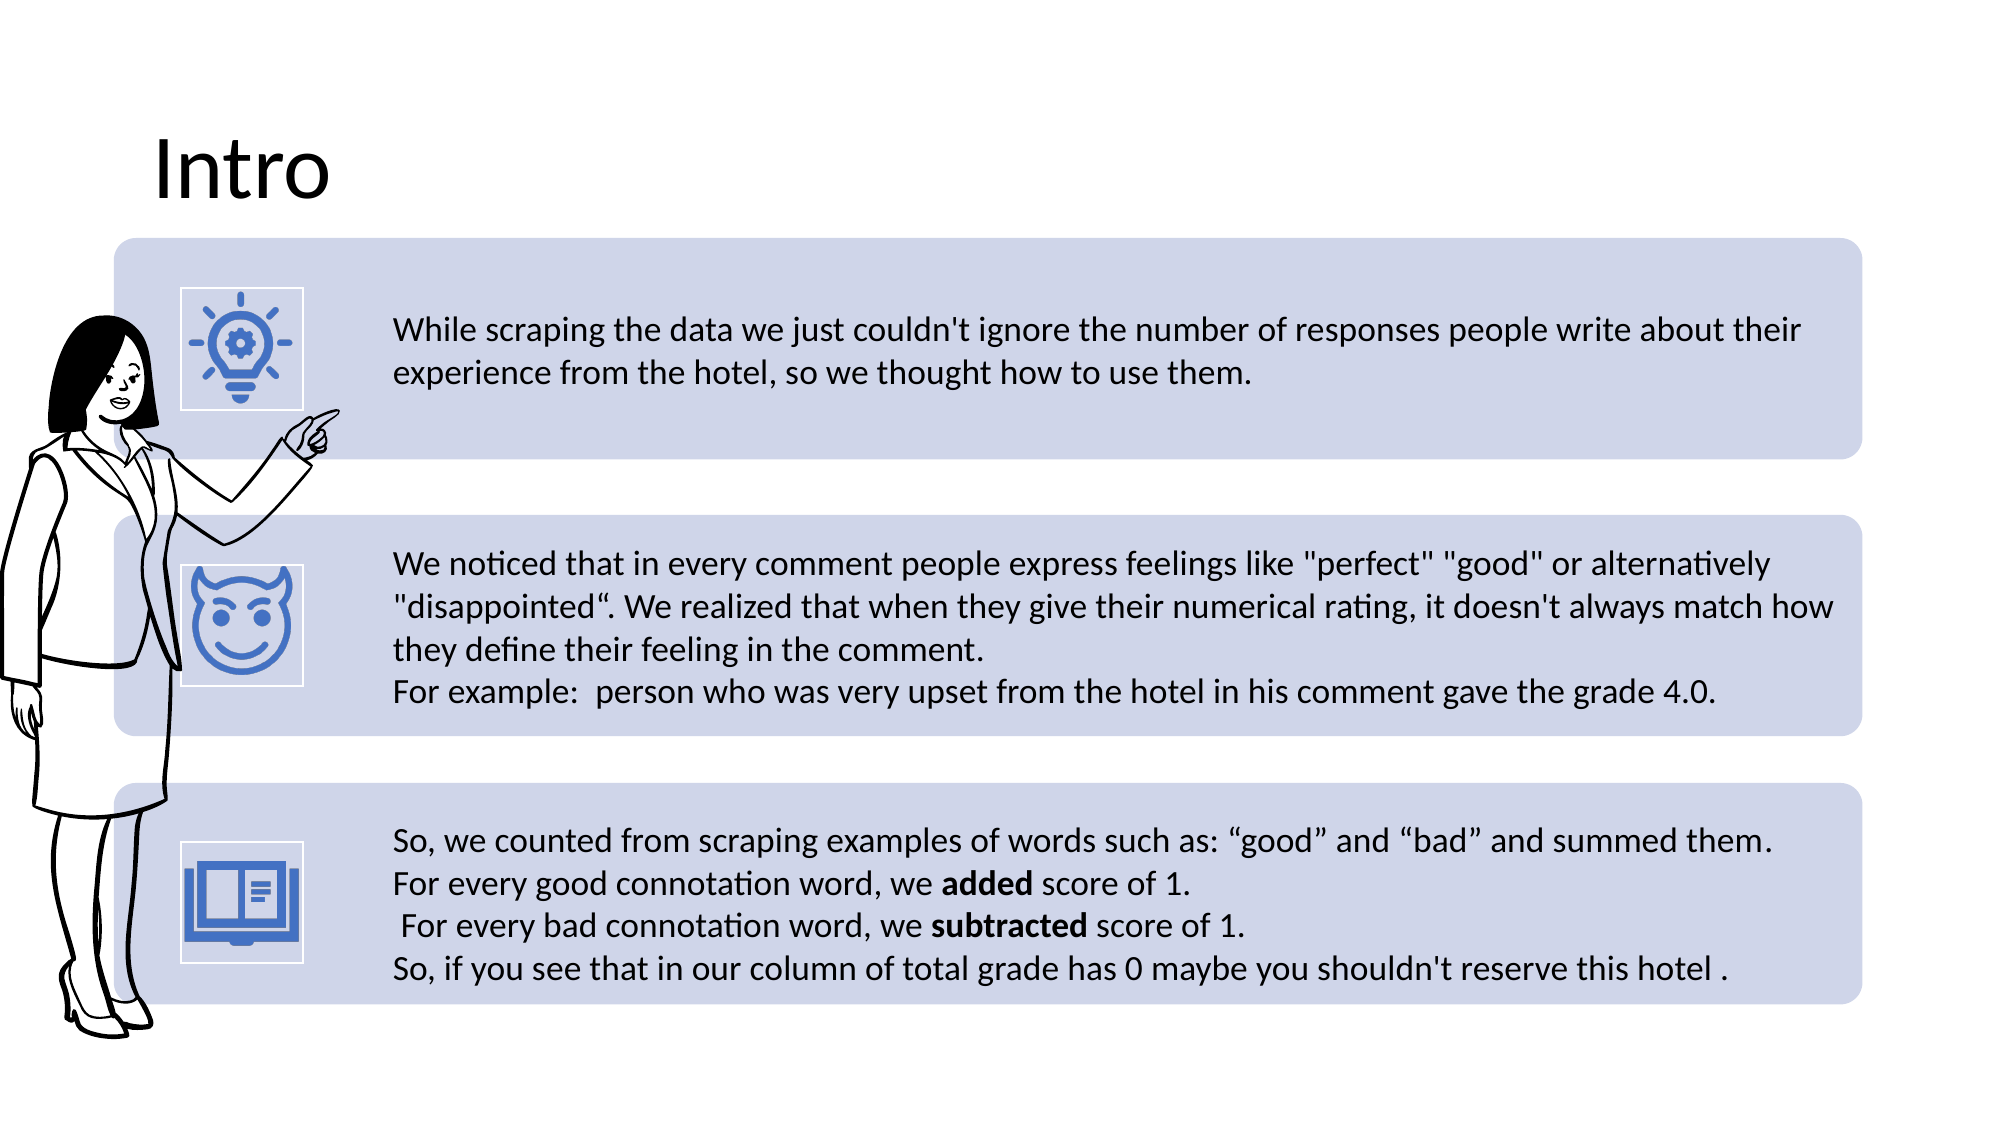

# Intro
While scraping the data we just couldn't ignore the number of responses people write about their experience from the hotel, so we thought how to use them.
We noticed that in every comment people express feelings like "perfect" "good" or alternatively "disappointed“. We realized that when they give their numerical rating, it doesn't always match how they define their feeling in the comment.
For example:  person who was very upset from the hotel in his comment gave the grade 4.0.
So, we counted from scraping examples of words such as: “good” and “bad” and summed them.
For every good connotation word, we added score of 1.
 For every bad connotation word, we subtracted score of 1.
So, if you see that in our column of total grade has 0 maybe you shouldn't reserve this hotel .